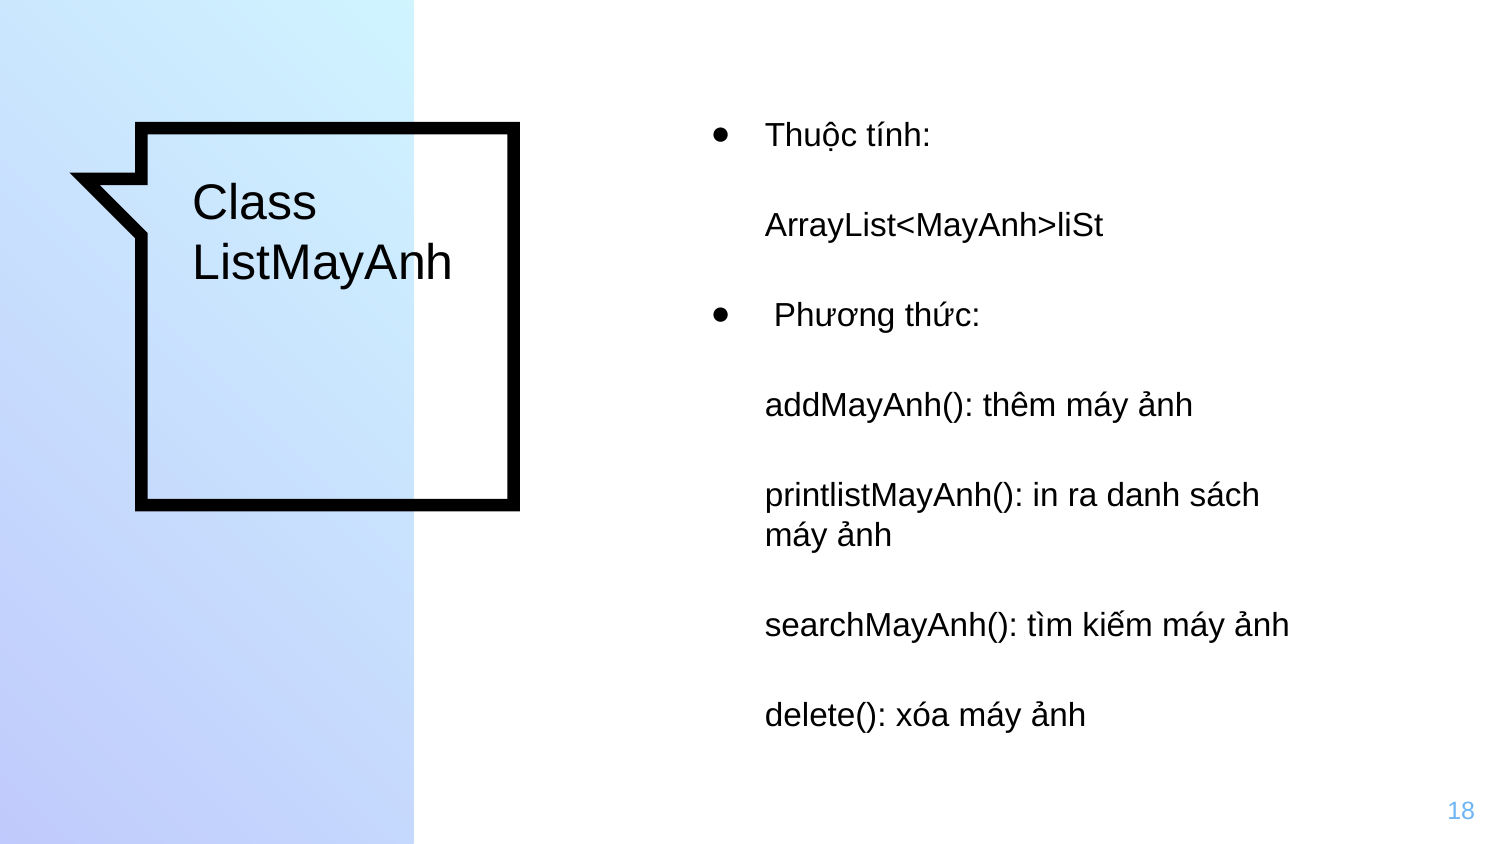

Thuộc tính:
ArrayList<MayAnh>liSt
 Phương thức:
addMayAnh(): thêm máy ảnh
printlistMayAnh(): in ra danh sách máy ảnh
searchMayAnh(): tìm kiếm máy ảnh
delete(): xóa máy ảnh
# Class ListMayAnh
18